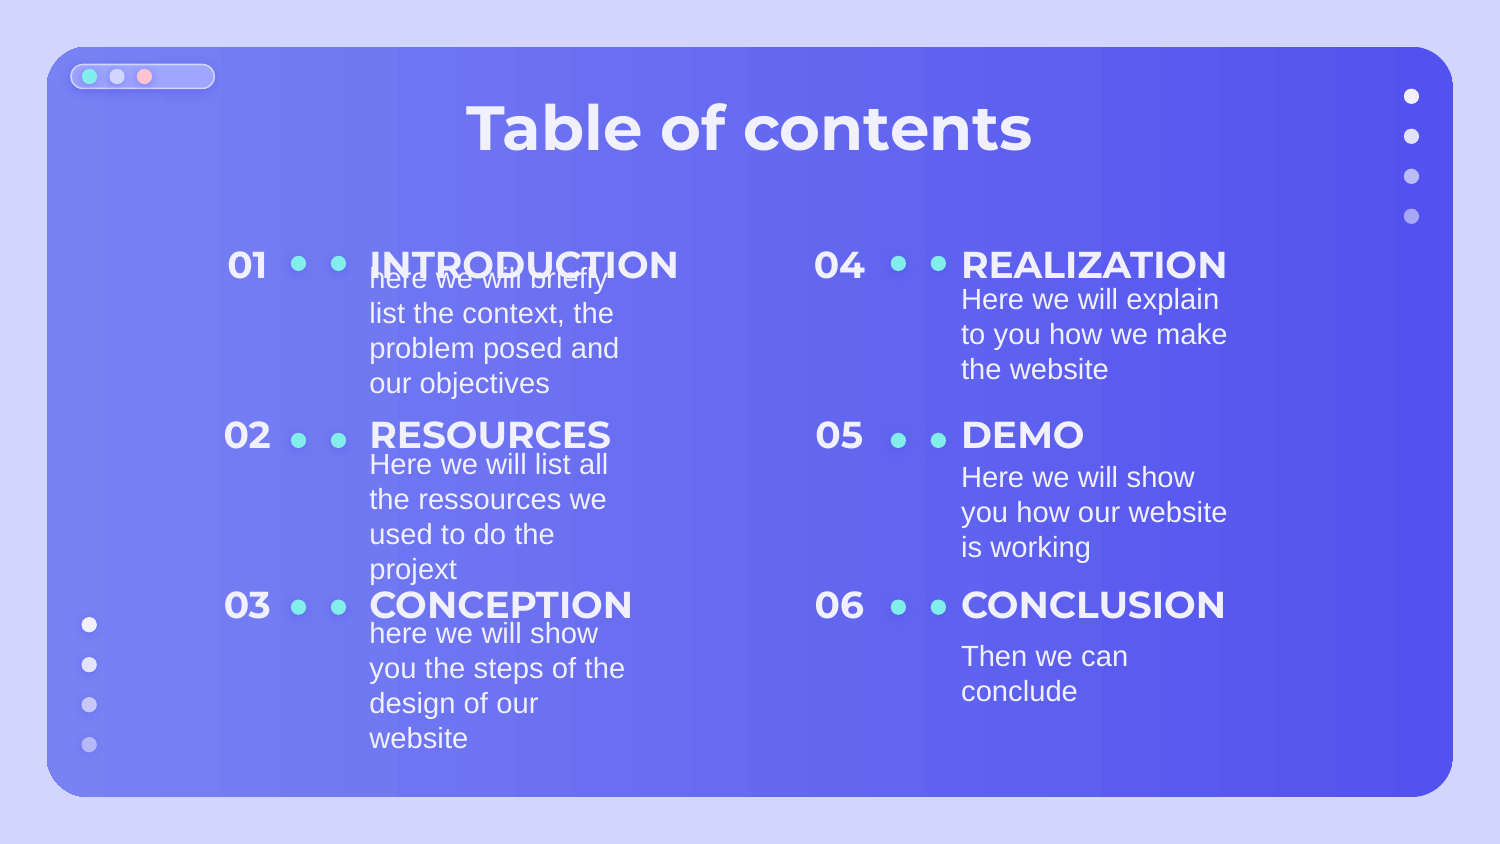

# Table of contents
01
INTRODUCTION
04
REALIZATION

here we will briefly list the context, the problem posed and our objectives
Here we will explain to you how we make the website
02
RESOURCES
05
DEMO

Here we will show you how our website is working
Here we will list all the ressources we used to do the projext
03
CONCEPTION
06
CONCLUSION

Then we can conclude
here we will show you the steps of the design of our website